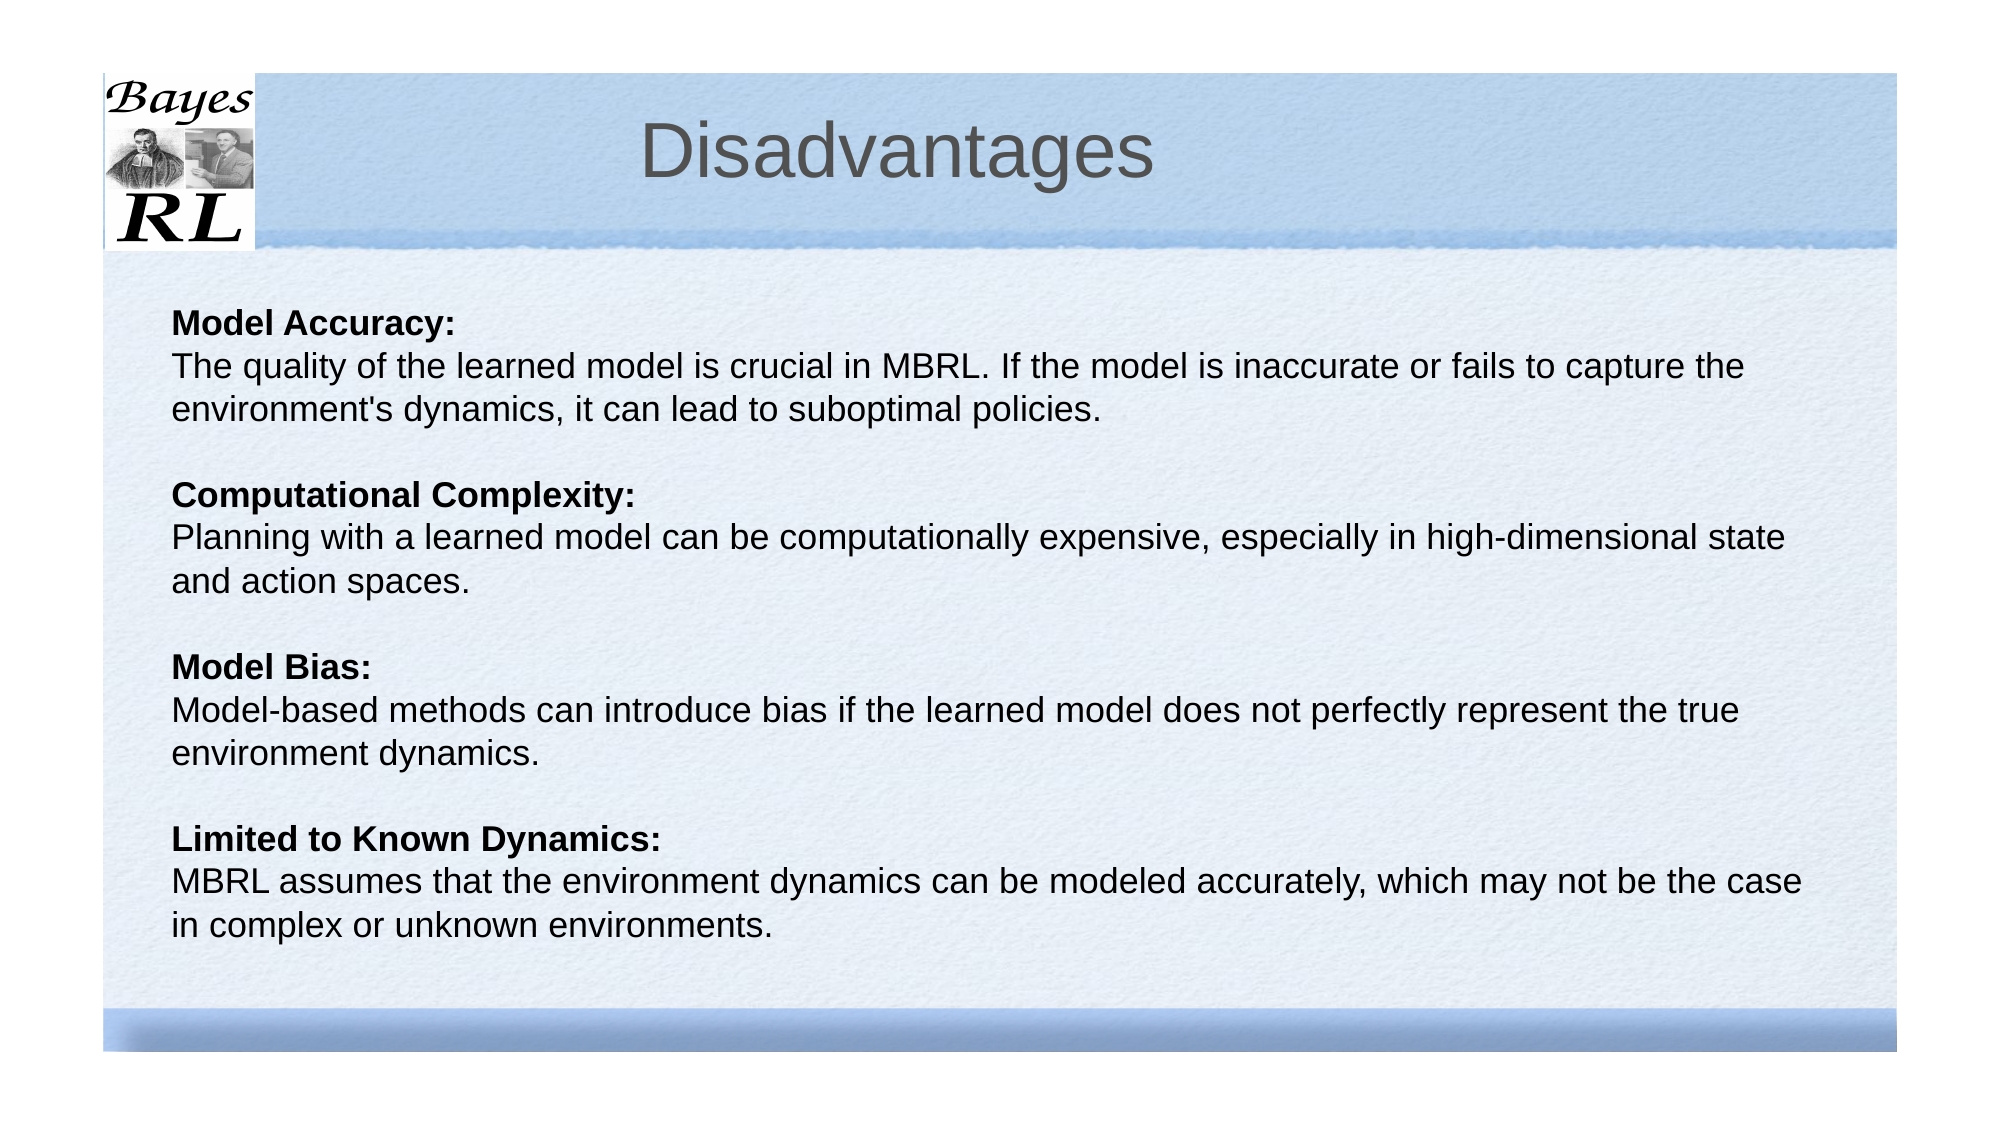

# Disadvantages

Model Accuracy:
The quality of the learned model is crucial in MBRL. If the model is inaccurate or fails to capture the environment's dynamics, it can lead to suboptimal policies.

Computational Complexity:
Planning with a learned model can be computationally expensive, especially in high-dimensional state and action spaces.

Model Bias:
Model-based methods can introduce bias if the learned model does not perfectly represent the true environment dynamics.

Limited to Known Dynamics:
MBRL assumes that the environment dynamics can be modeled accurately, which may not be the case in complex or unknown environments.